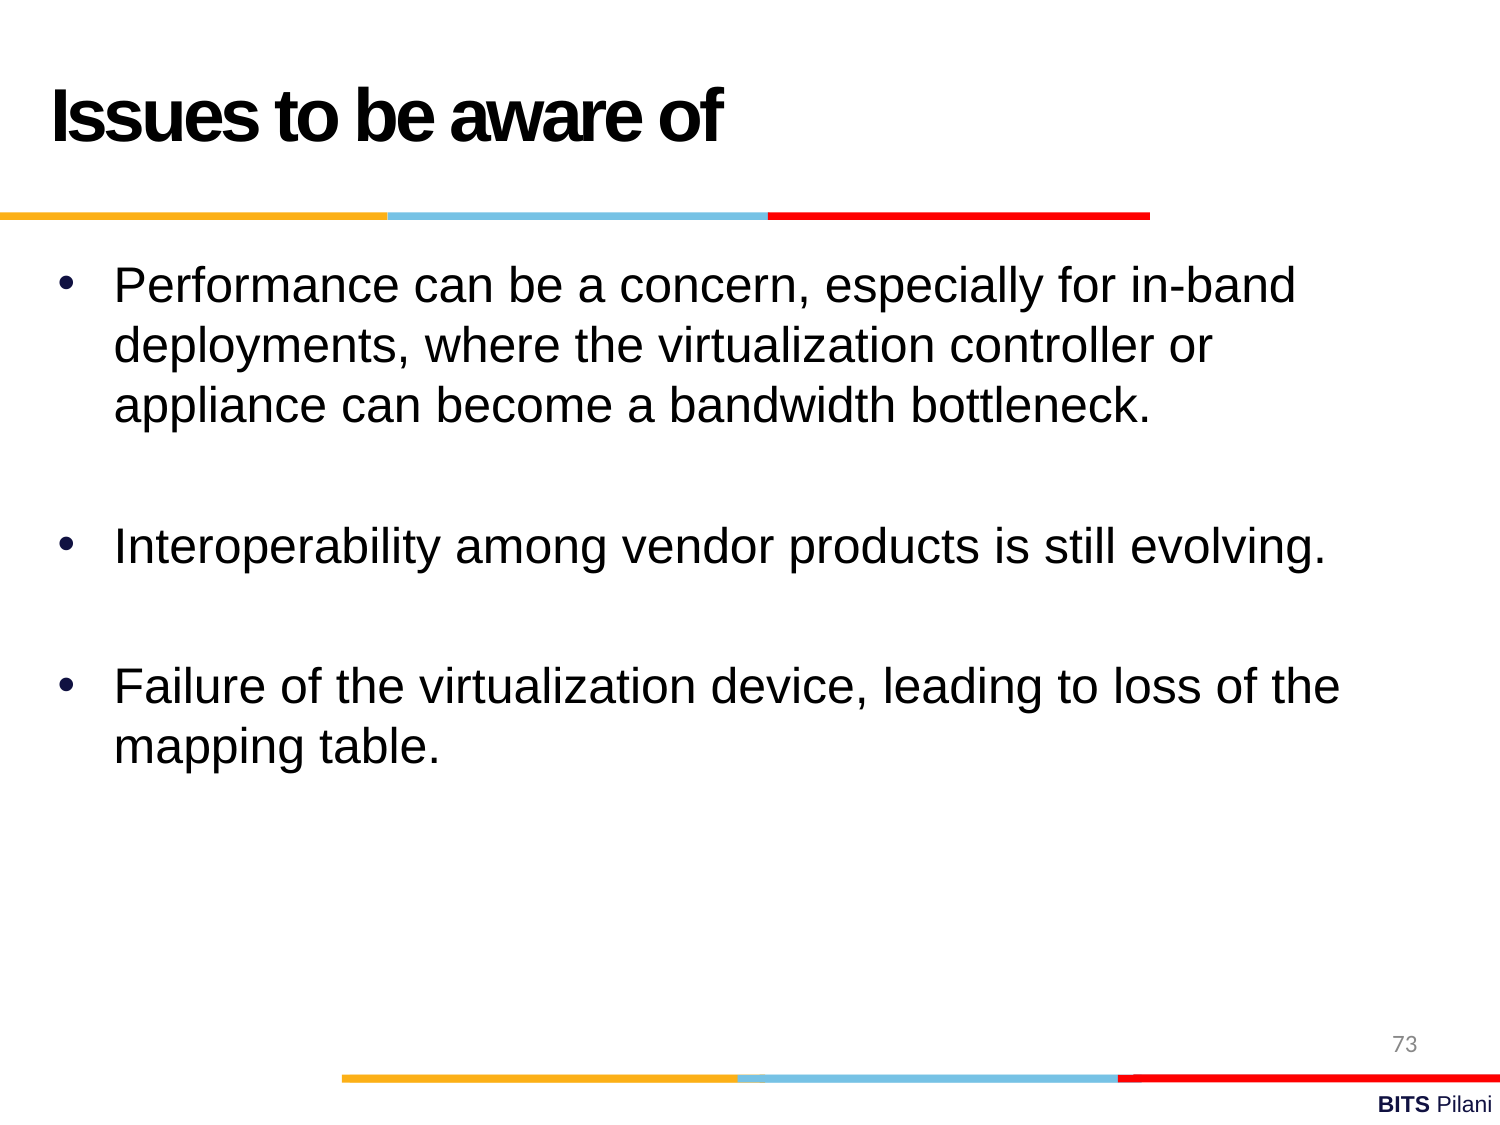

Issues to be aware of
Performance can be a concern, especially for in-band deployments, where the virtualization controller or appliance can become a bandwidth bottleneck.

Interoperability among vendor products is still evolving.

Failure of the virtualization device, leading to loss of the mapping table.
73